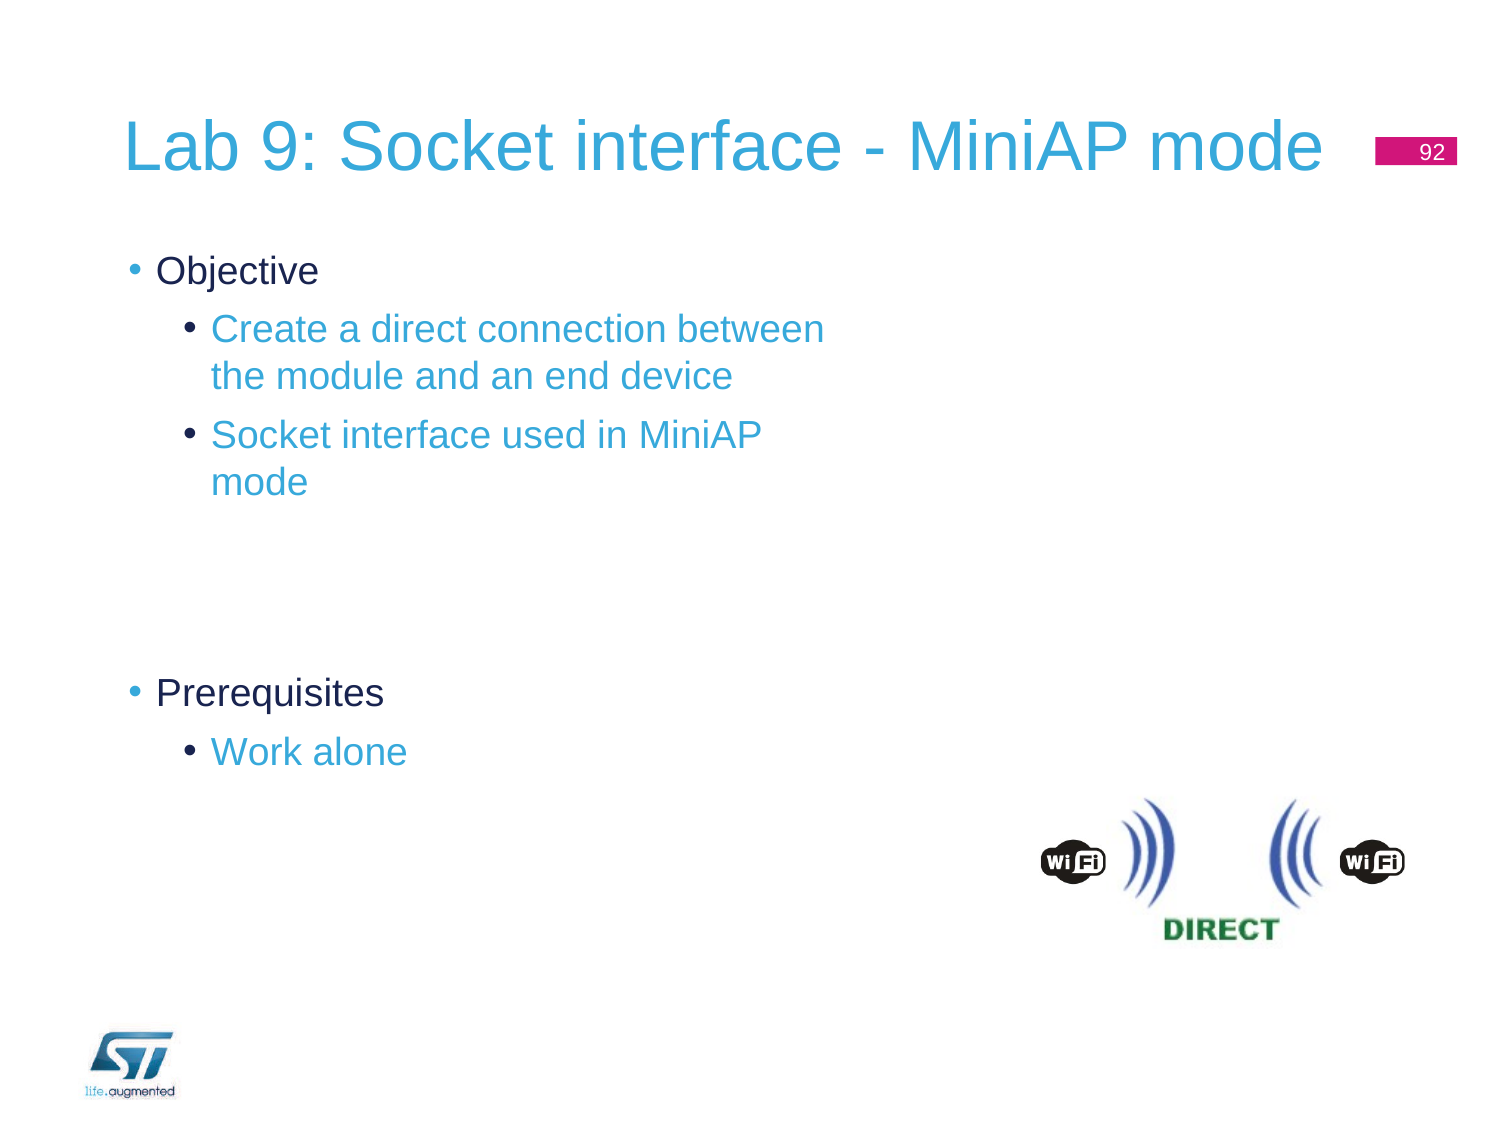

# Lab 9: Socket interface - MiniAP mode
92
Objective
Create a direct connection between the module and an end device
Socket interface used in MiniAP mode
Prerequisites
Work alone